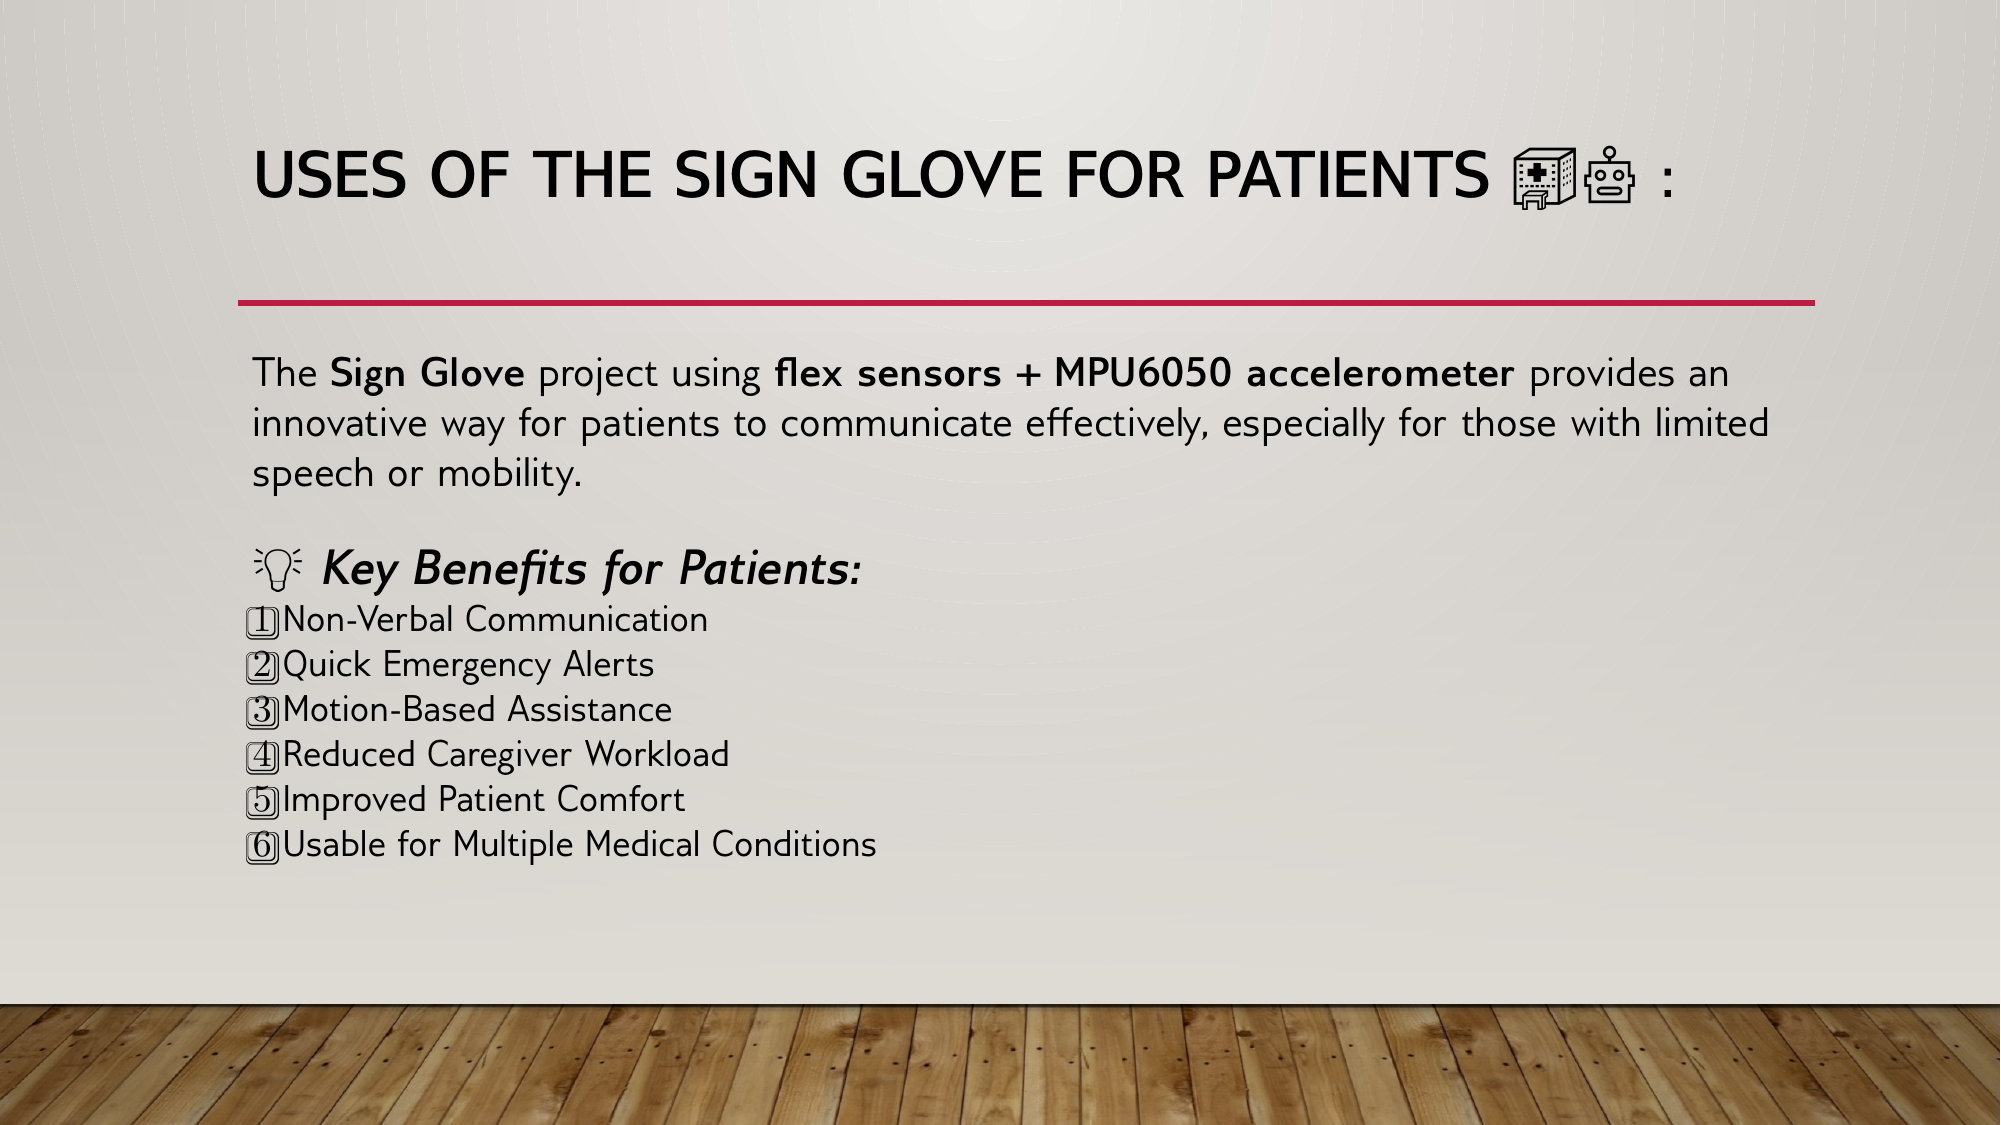

# Uses of the Sign Glove for Patients 🏥🤖 :
The Sign Glove project using flex sensors + MPU6050 accelerometer provides an innovative way for patients to communicate effectively, especially for those with limited speech or mobility.
💡 Key Benefits for Patients:
1️⃣ Non-Verbal Communication
2️⃣ Quick Emergency Alerts
3️⃣ Motion-Based Assistance
4️⃣ Reduced Caregiver Workload
5️⃣ Improved Patient Comfort
6️⃣ Usable for Multiple Medical Conditions